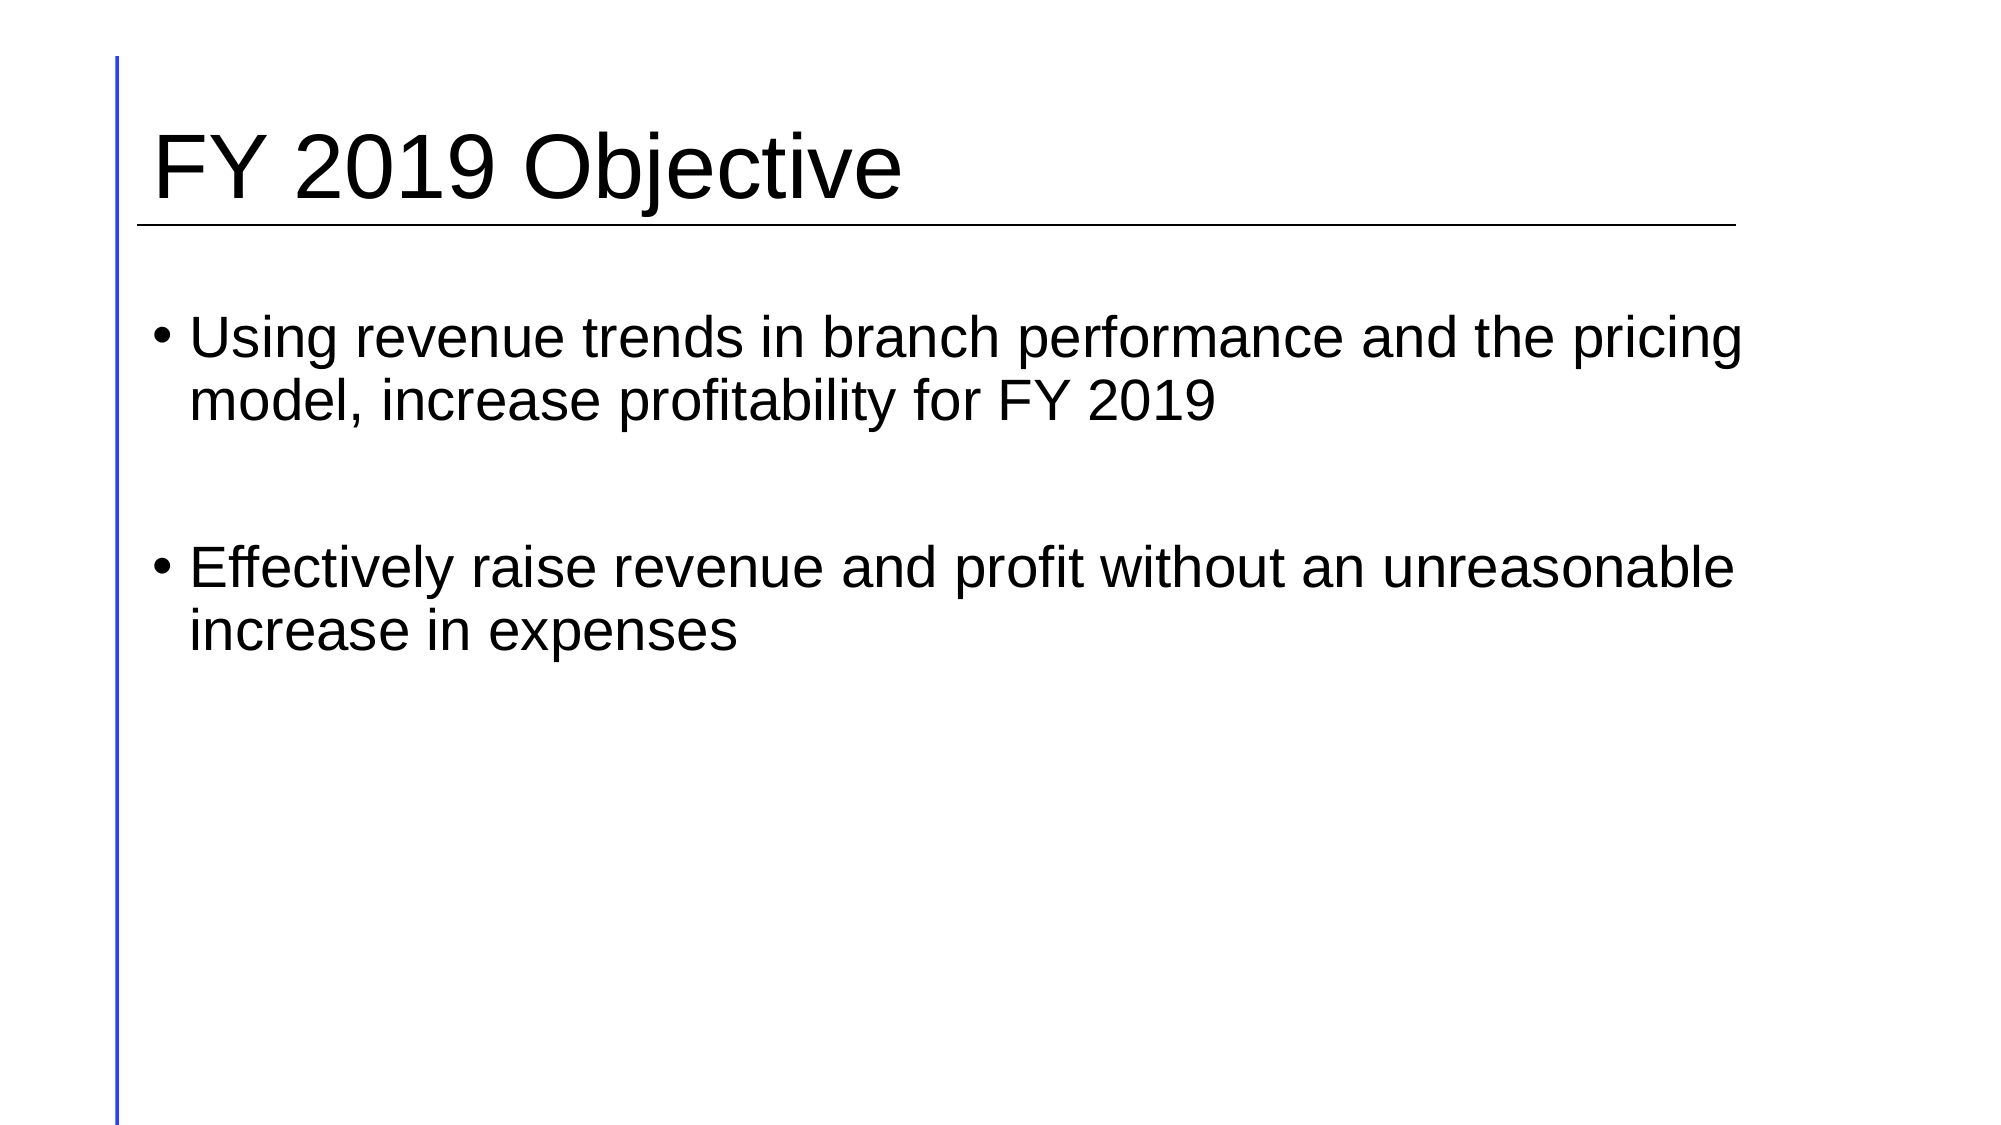

# FY 2019 Objective
Using revenue trends in branch performance and the pricing model, increase profitability for FY 2019

Effectively raise revenue and profit without an unreasonable increase in expenses